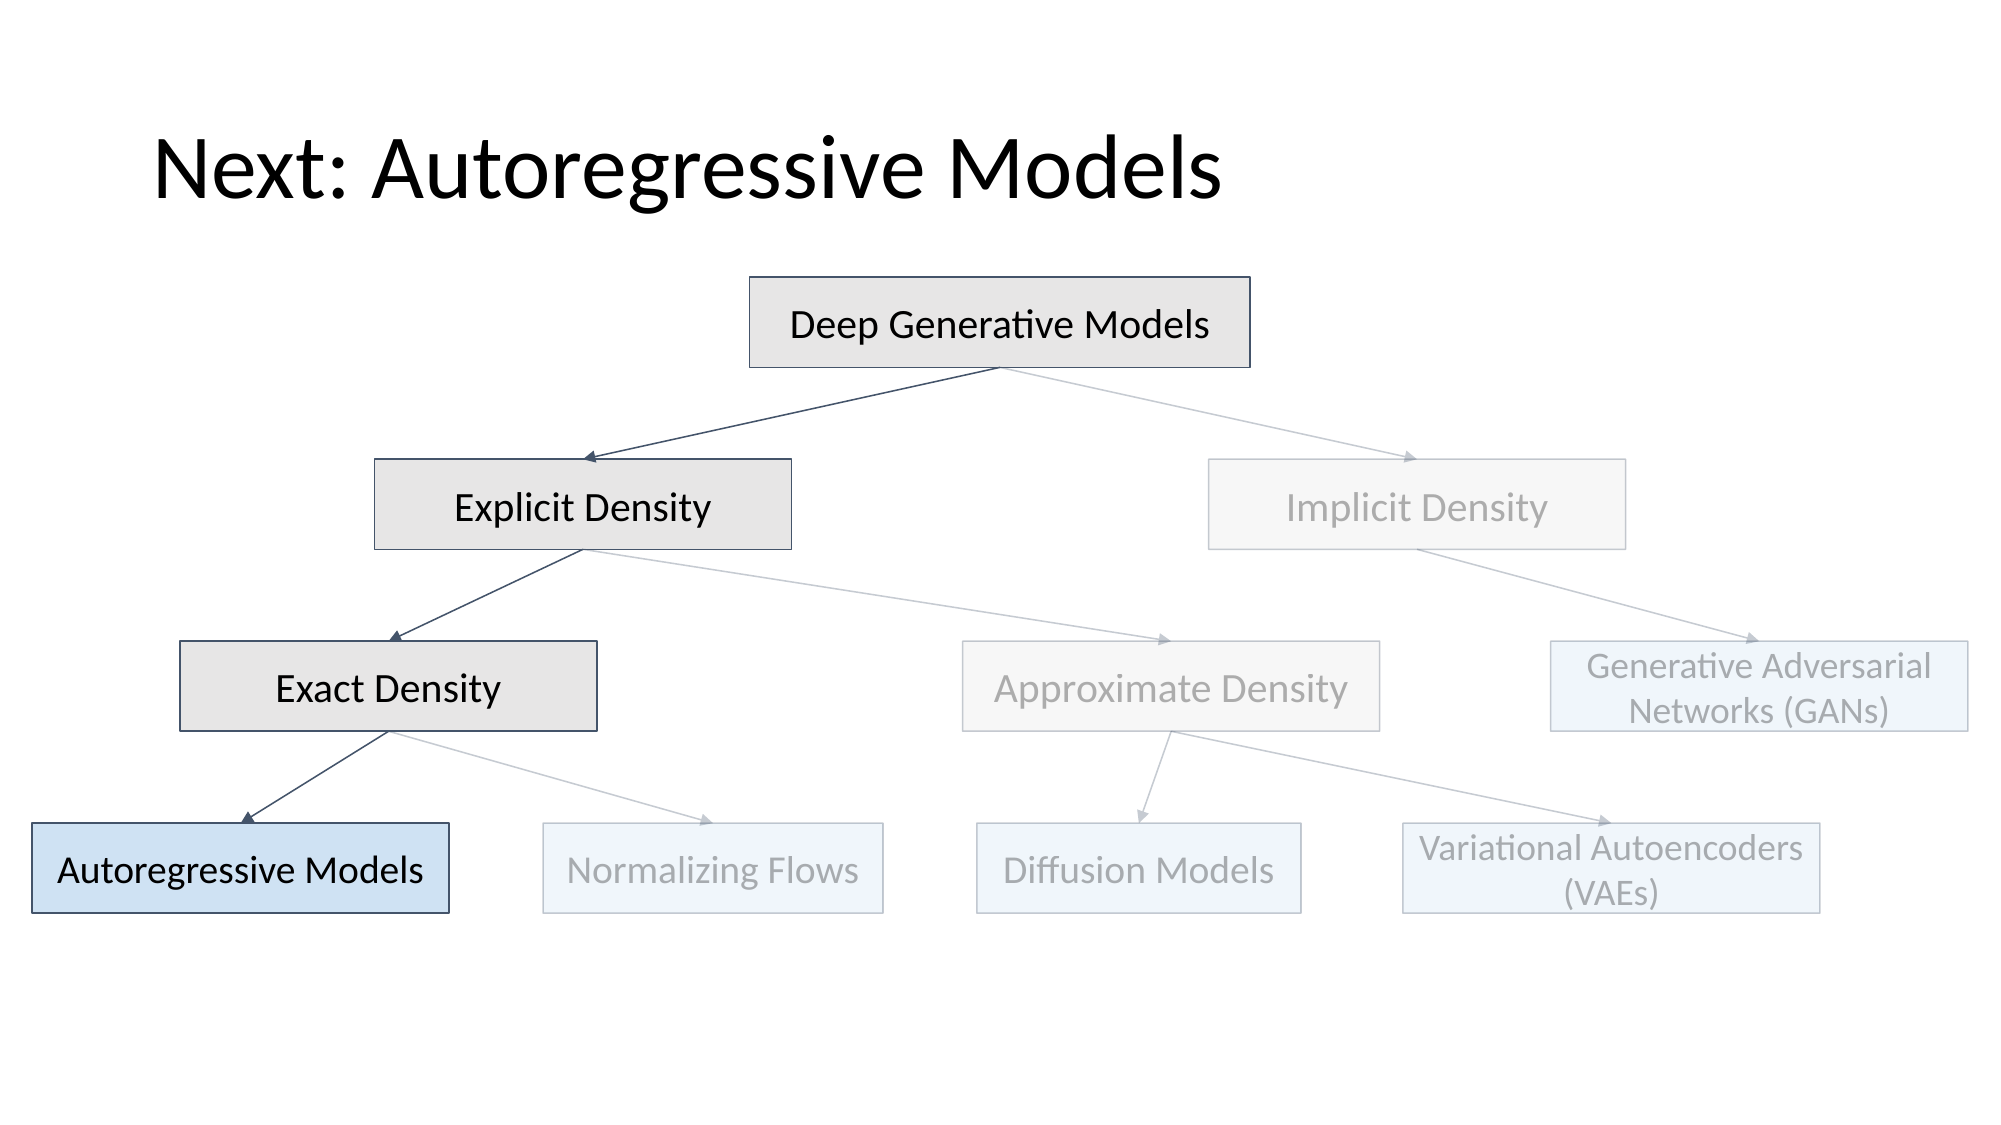

# Next: Autoregressive Models
Deep Generative Models
Explicit Density
Implicit Density
Exact Density
Approximate Density
Generative Adversarial Networks (GANs)
Autoregressive Models
Normalizing Flows
Diffusion Models
Variational Autoencoders (VAEs)